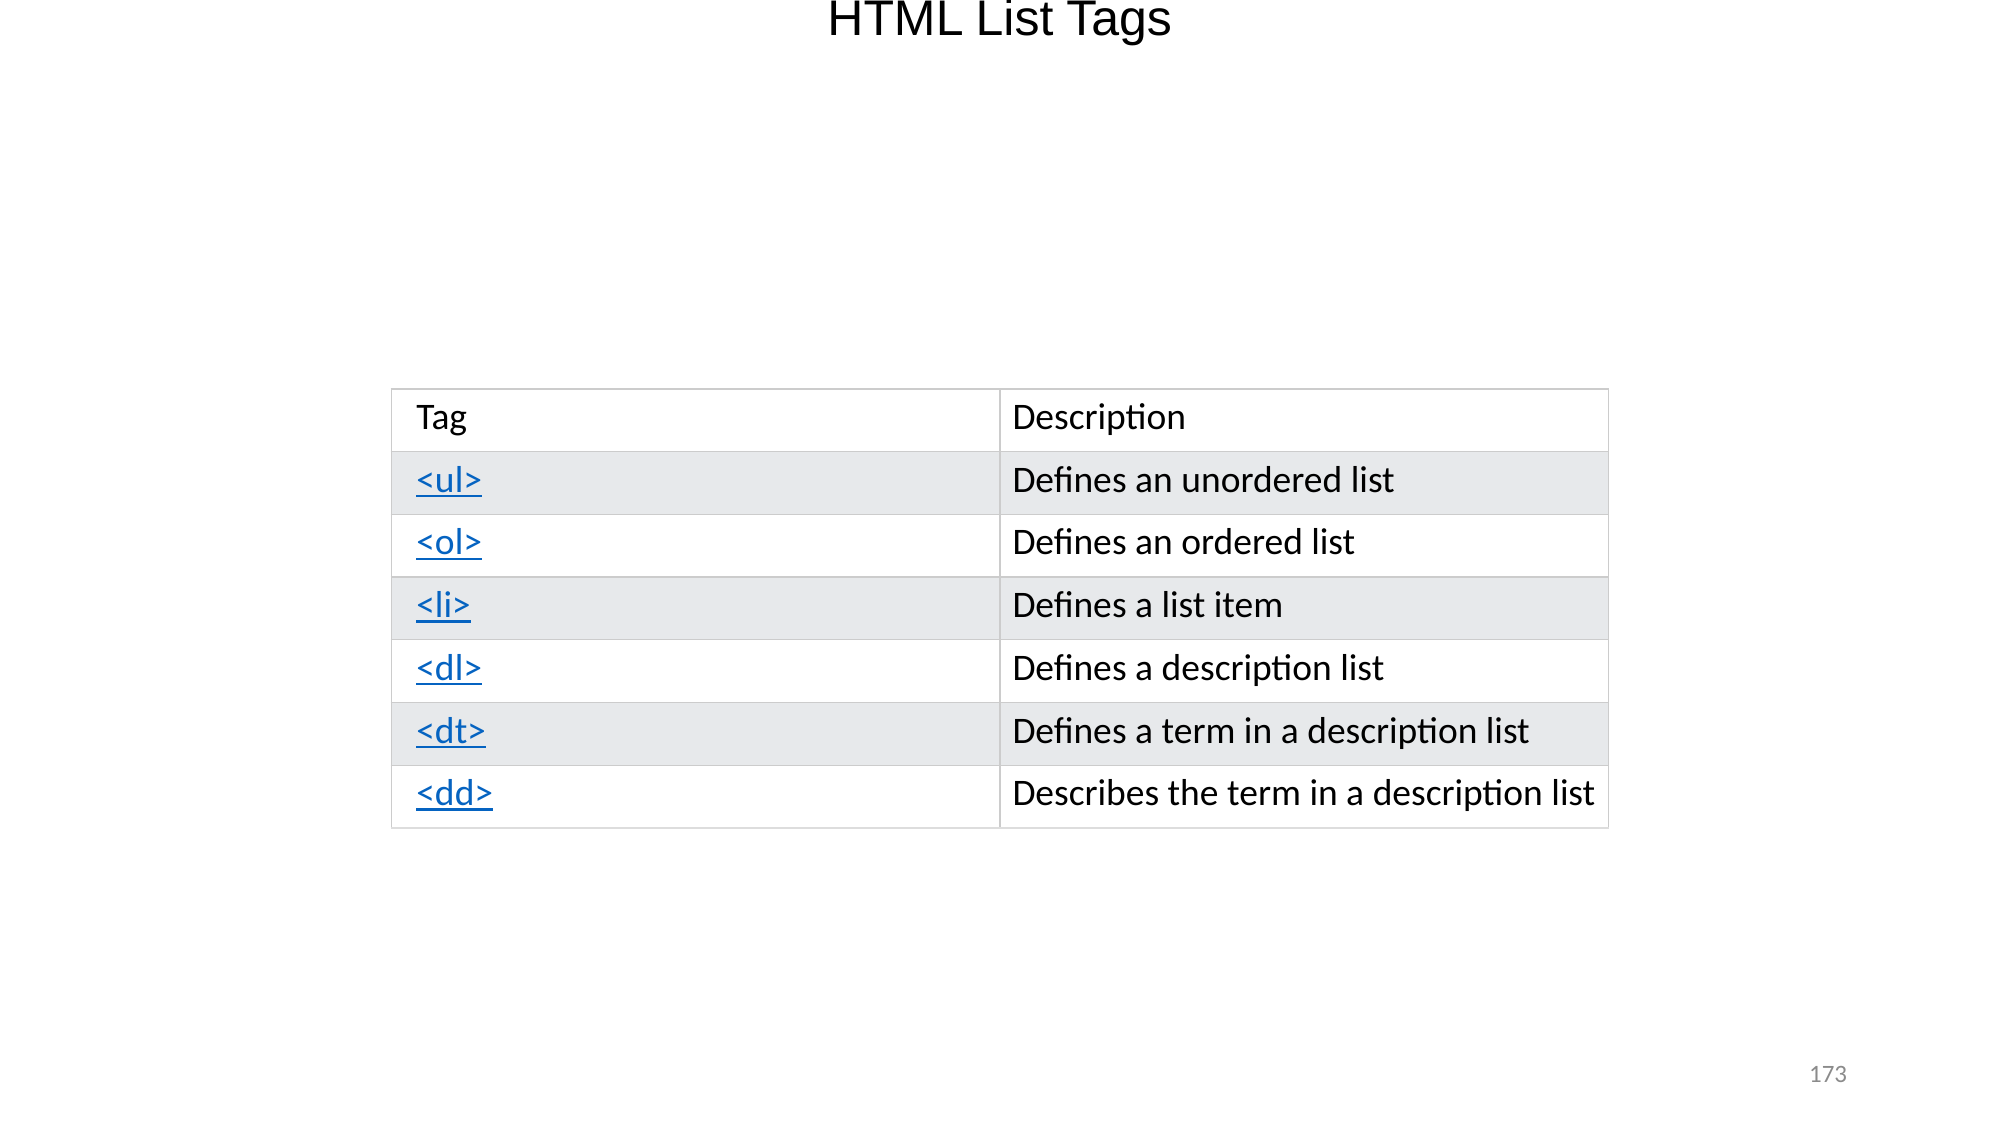

HTML List Tags

#
| Tag | Description |
| --- | --- |
| <ul> | Defines an unordered list |
| <ol> | Defines an ordered list |
| <li> | Defines a list item |
| <dl> | Defines a description list |
| <dt> | Defines a term in a description list |
| <dd> | Describes the term in a description list |

173